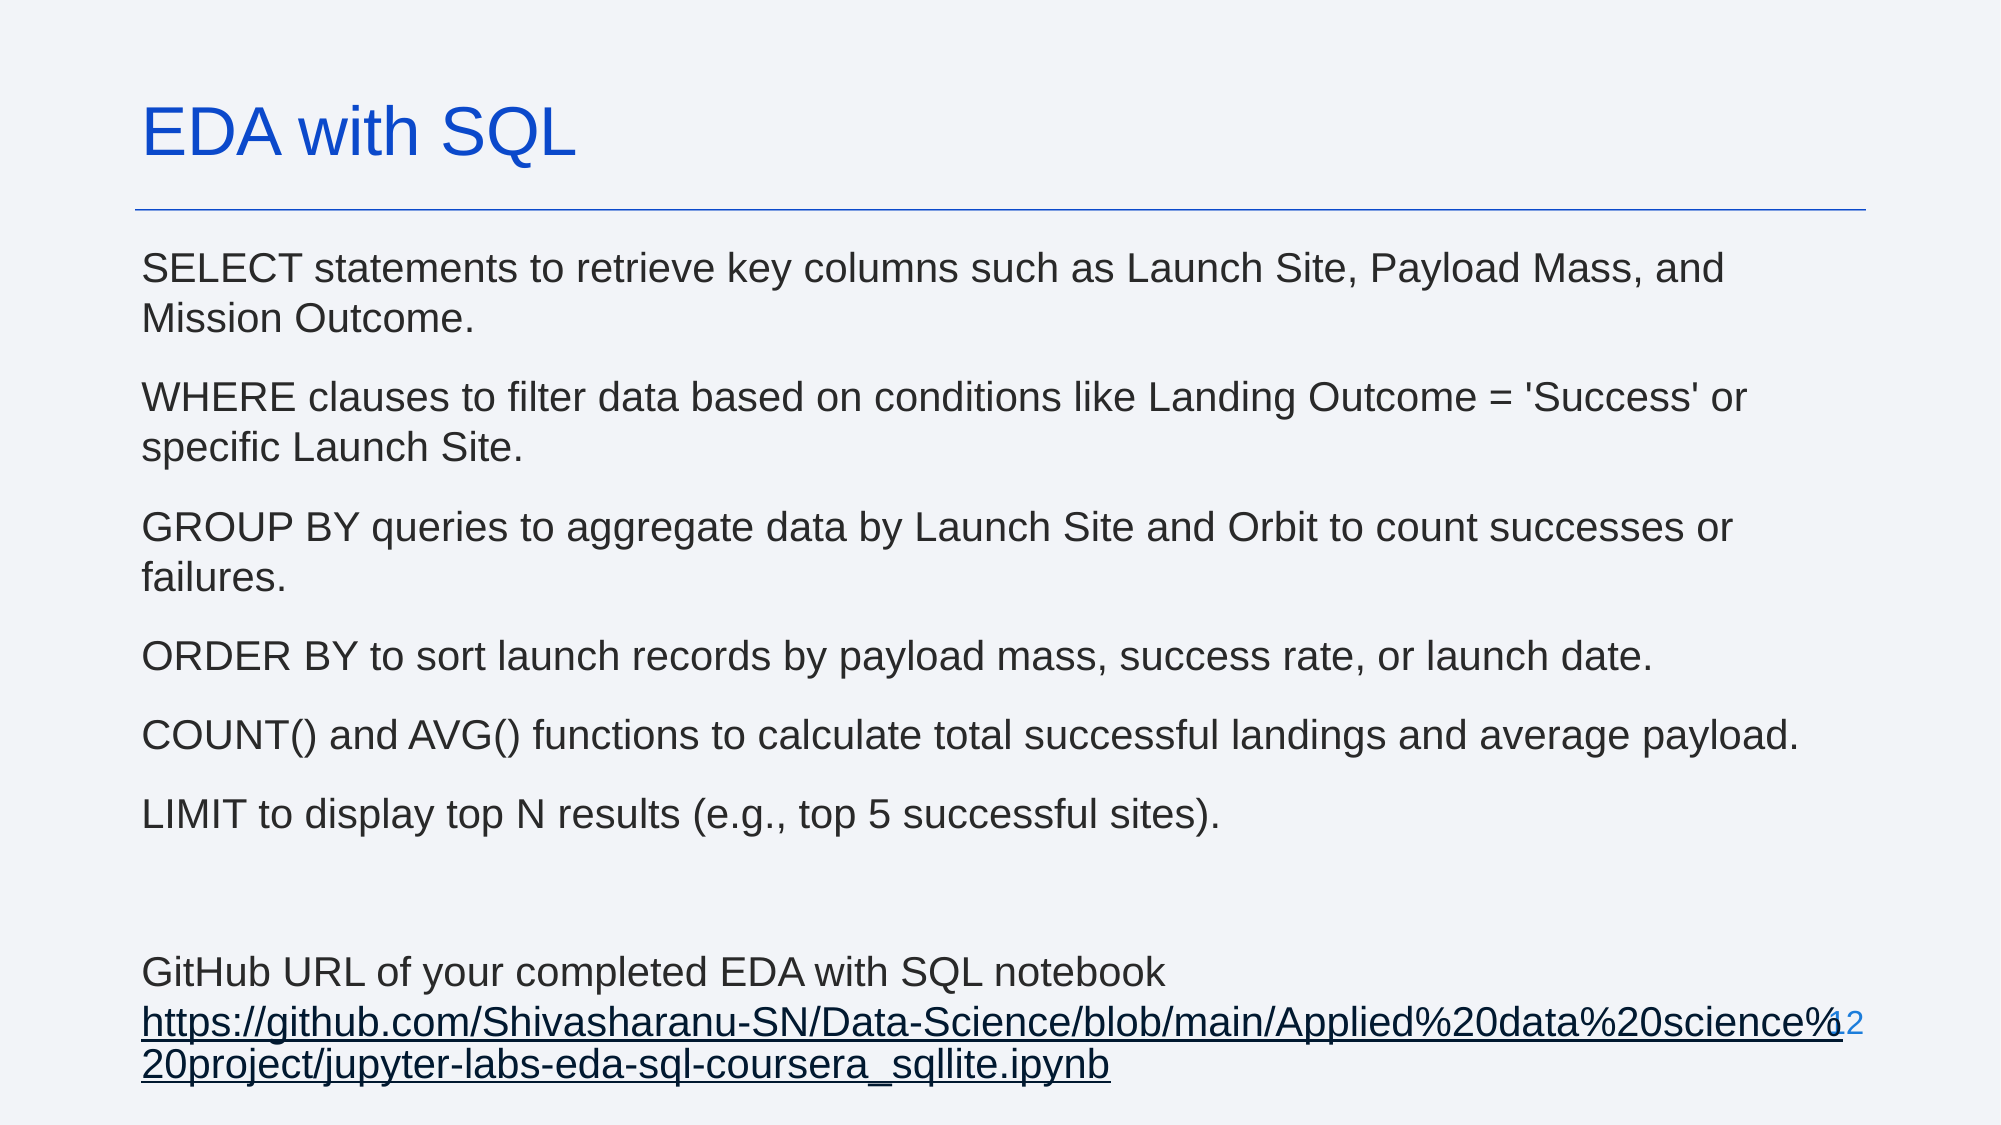

EDA with SQL
SELECT statements to retrieve key columns such as Launch Site, Payload Mass, and Mission Outcome.
WHERE clauses to filter data based on conditions like Landing Outcome = 'Success' or specific Launch Site.
GROUP BY queries to aggregate data by Launch Site and Orbit to count successes or failures.
ORDER BY to sort launch records by payload mass, success rate, or launch date.
COUNT() and AVG() functions to calculate total successful landings and average payload.
LIMIT to display top N results (e.g., top 5 successful sites).

GitHub URL of your completed EDA with SQL notebook https://github.com/Shivasharanu-SN/Data-Science/blob/main/Applied%20data%20science%20project/jupyter-labs-eda-sql-coursera_sqllite.ipynb

12